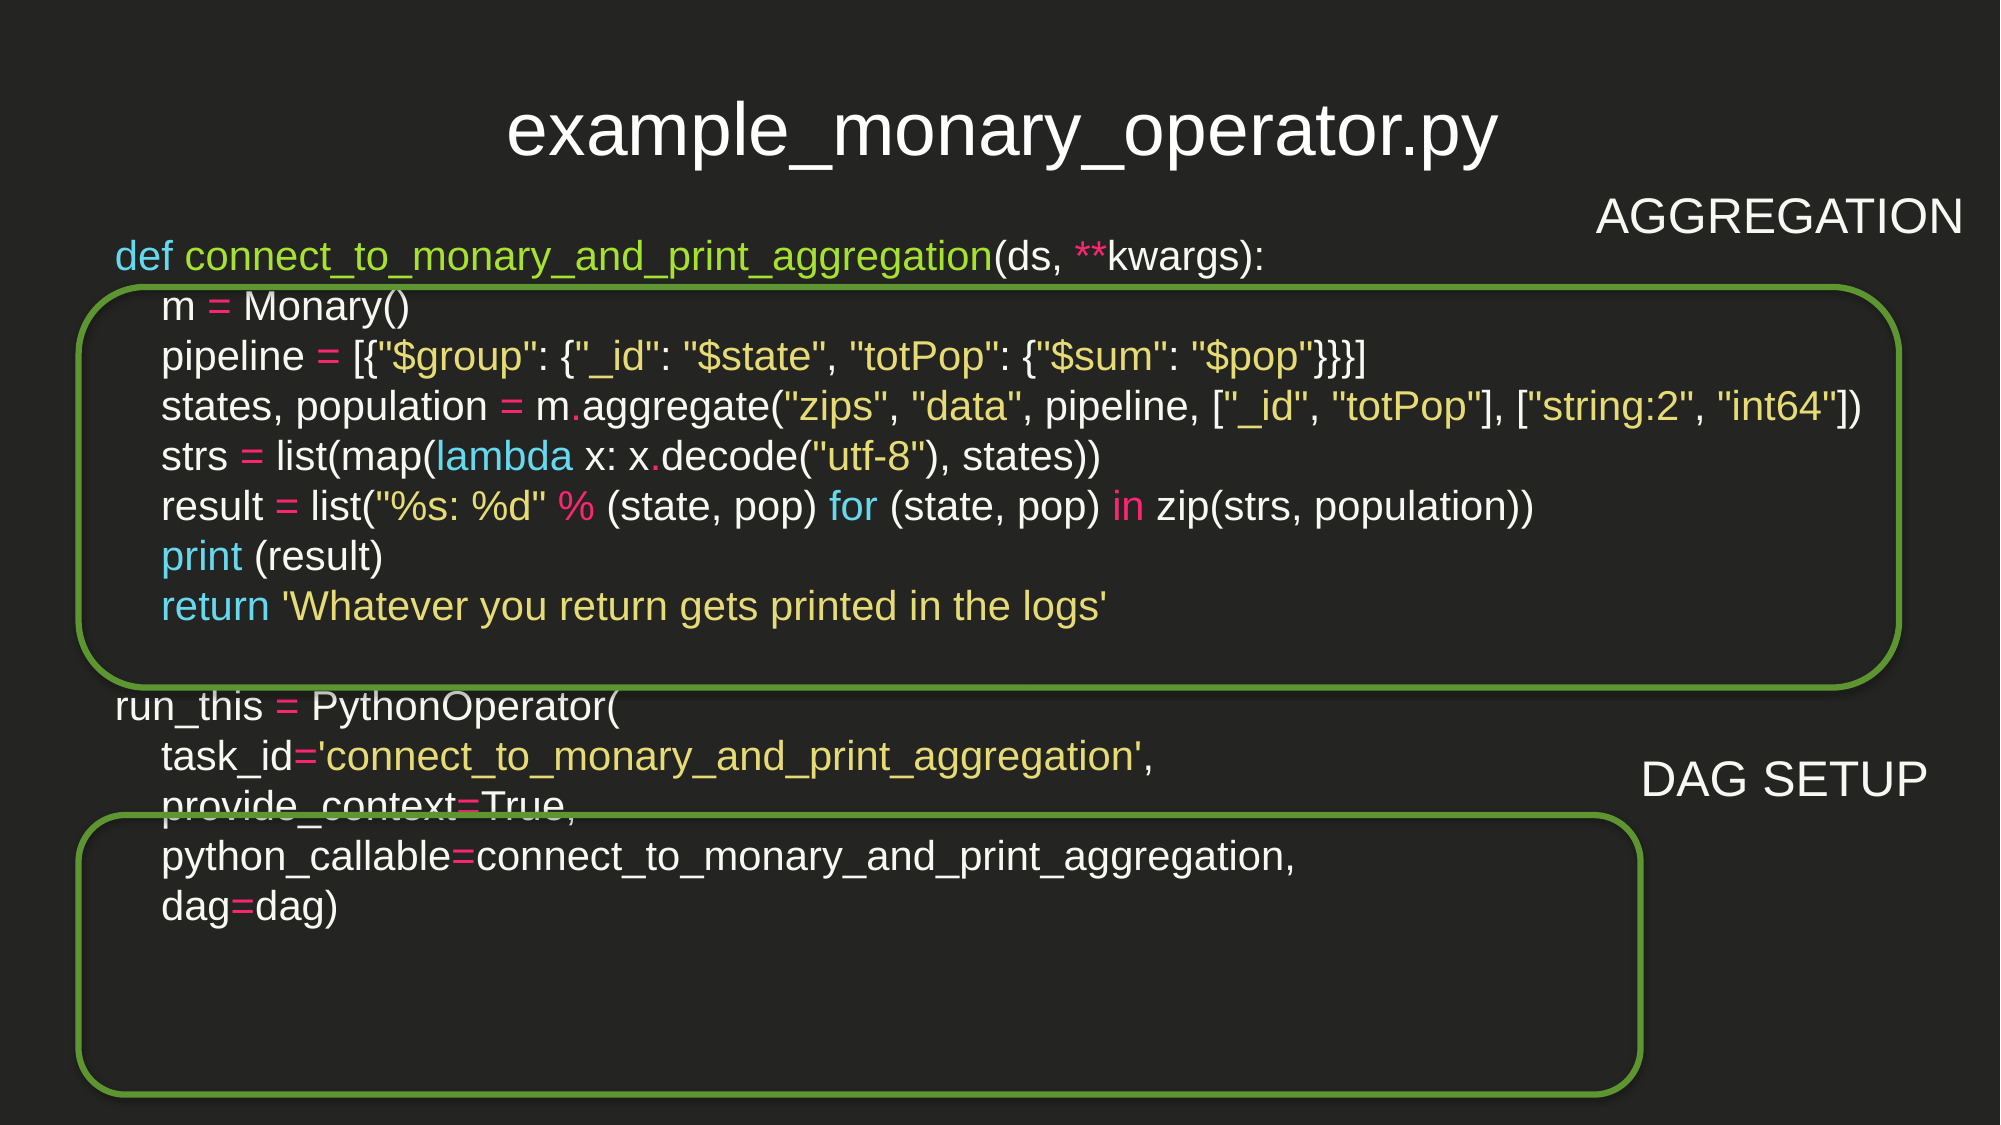

example_monary_operator.py
AGGREGATION

def connect_to_monary_and_print_aggregation(ds, **kwargs):
    m = Monary()
    pipeline = [{"$group": {"_id": "$state", "totPop": {"$sum": "$pop"}}}]
    states, population = m.aggregate("zips", "data", pipeline, ["_id", "totPop"], ["string:2", "int64"])
    strs = list(map(lambda x: x.decode("utf-8"), states))
    result = list("%s: %d" % (state, pop) for (state, pop) in zip(strs, population))
    print (result)
    return 'Whatever you return gets printed in the logs'

run_this = PythonOperator(
    task_id='connect_to_monary_and_print_aggregation',
    provide_context=True,
    python_callable=connect_to_monary_and_print_aggregation,
    dag=dag)
DAG SETUP